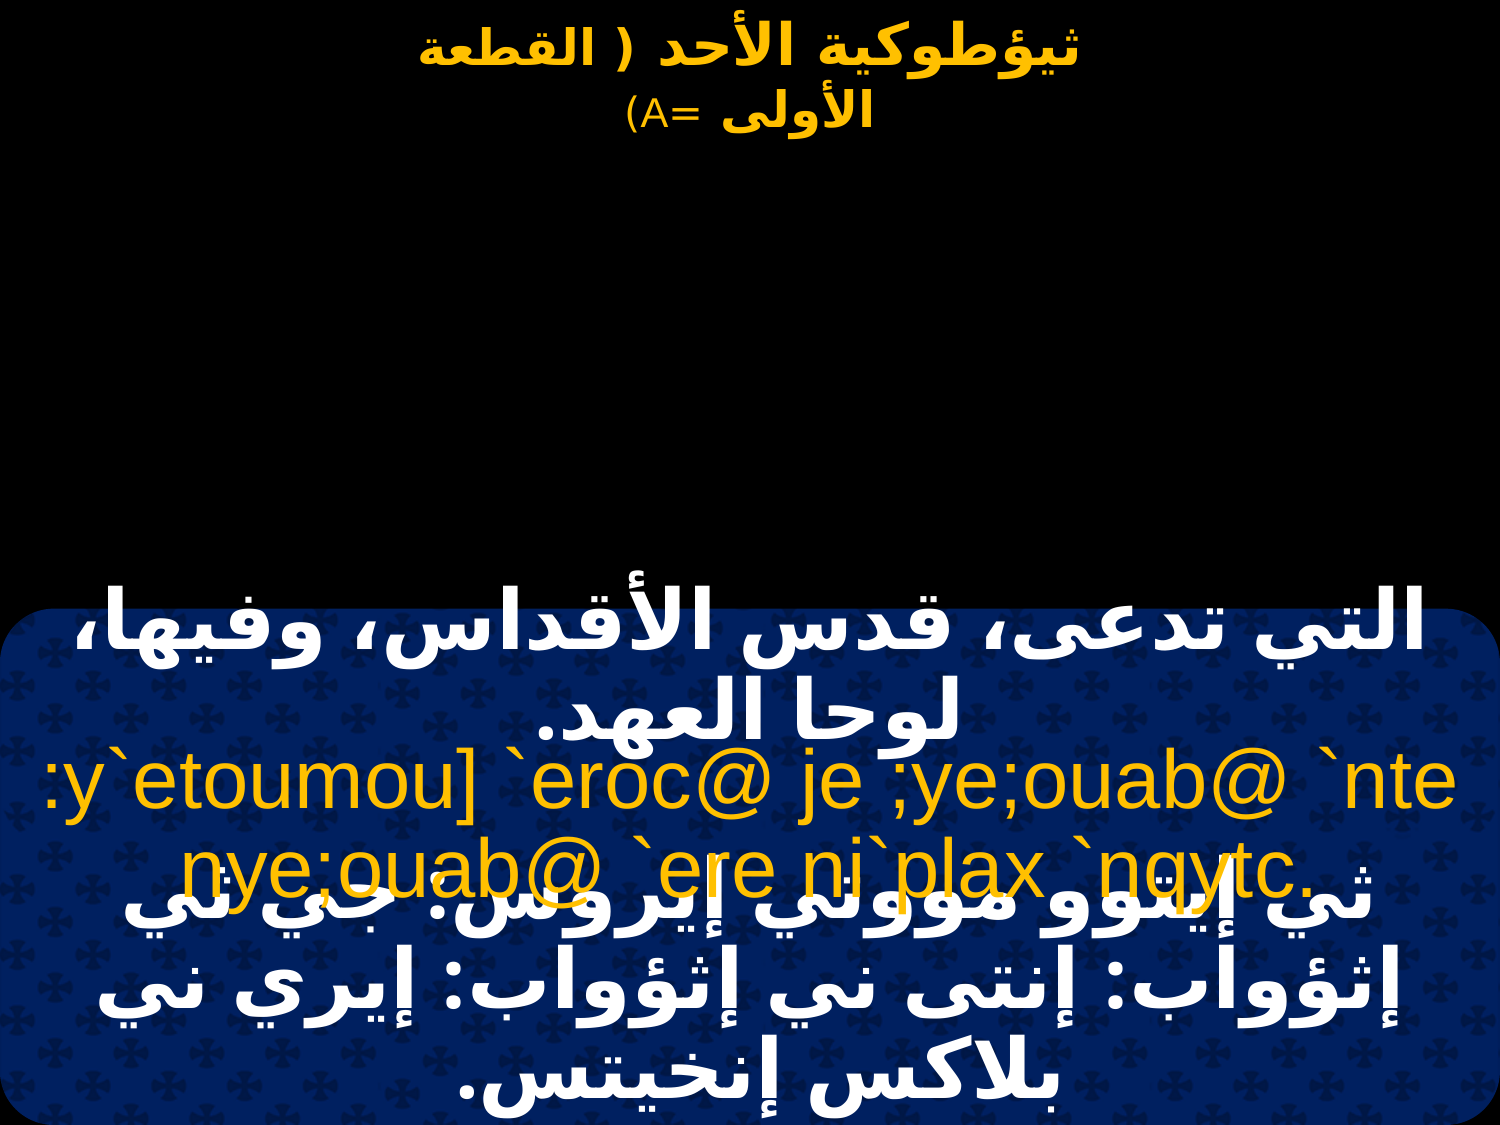

التي تدعى، قدس الأقداس، وفيها، لوحا العهد.
:y`etoumou] `eroc@ je ;ye;ouab@ `nte nye;ouab@ `ere ni`plax `nqytc.
ثي إيتوو مووتي إيروس: جي ثي إثؤواب: إنتى ني إثؤواب: إيري ني بلاكس إنخيتس.